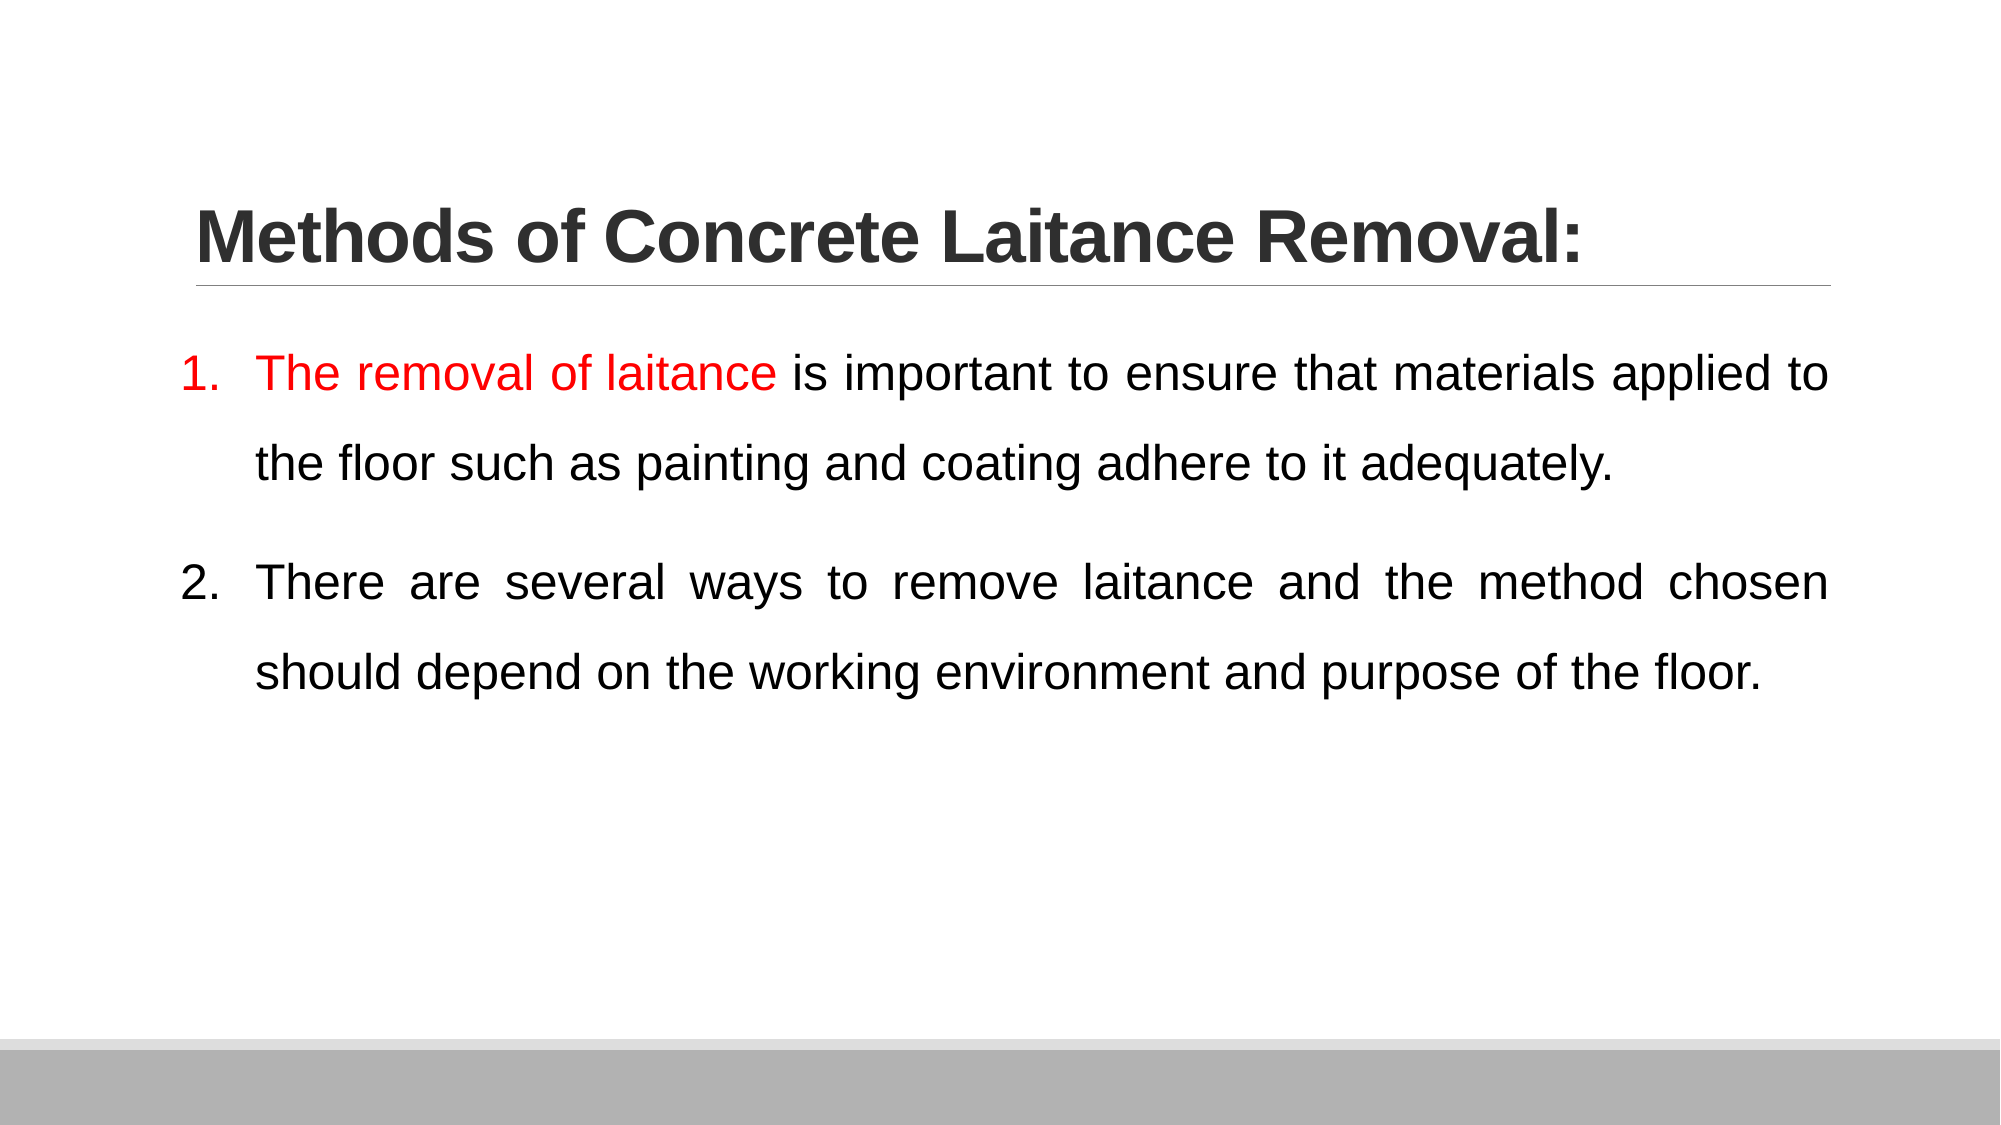

# Methods of Concrete Laitance Removal:
The removal of laitance is important to ensure that materials applied to the floor such as painting and coating adhere to it adequately.
There are several ways to remove laitance and the method chosen should depend on the working environment and purpose of the floor.